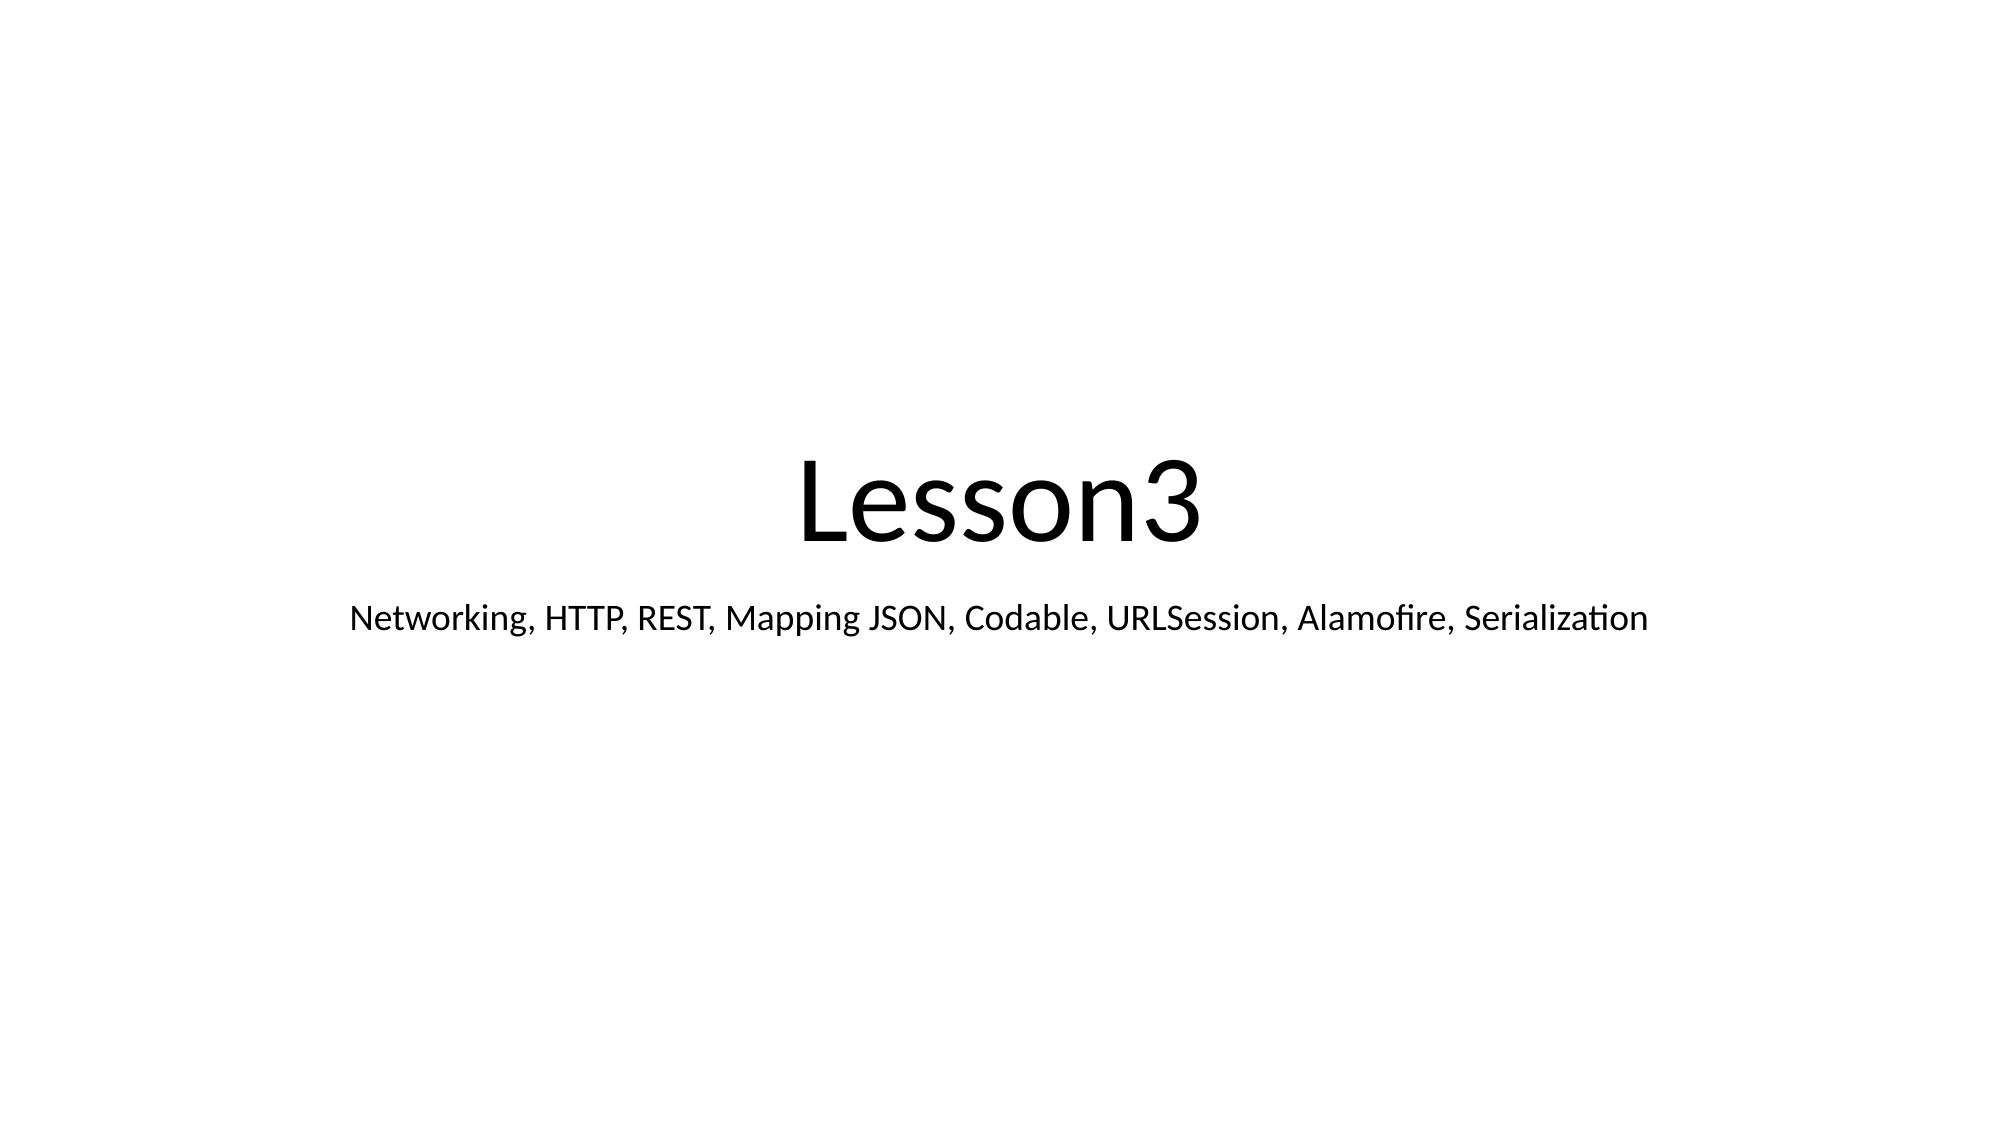

# Lesson3
Networking, HTTP, REST, Mapping JSON, Codable, URLSession, Alamofire, Serialization